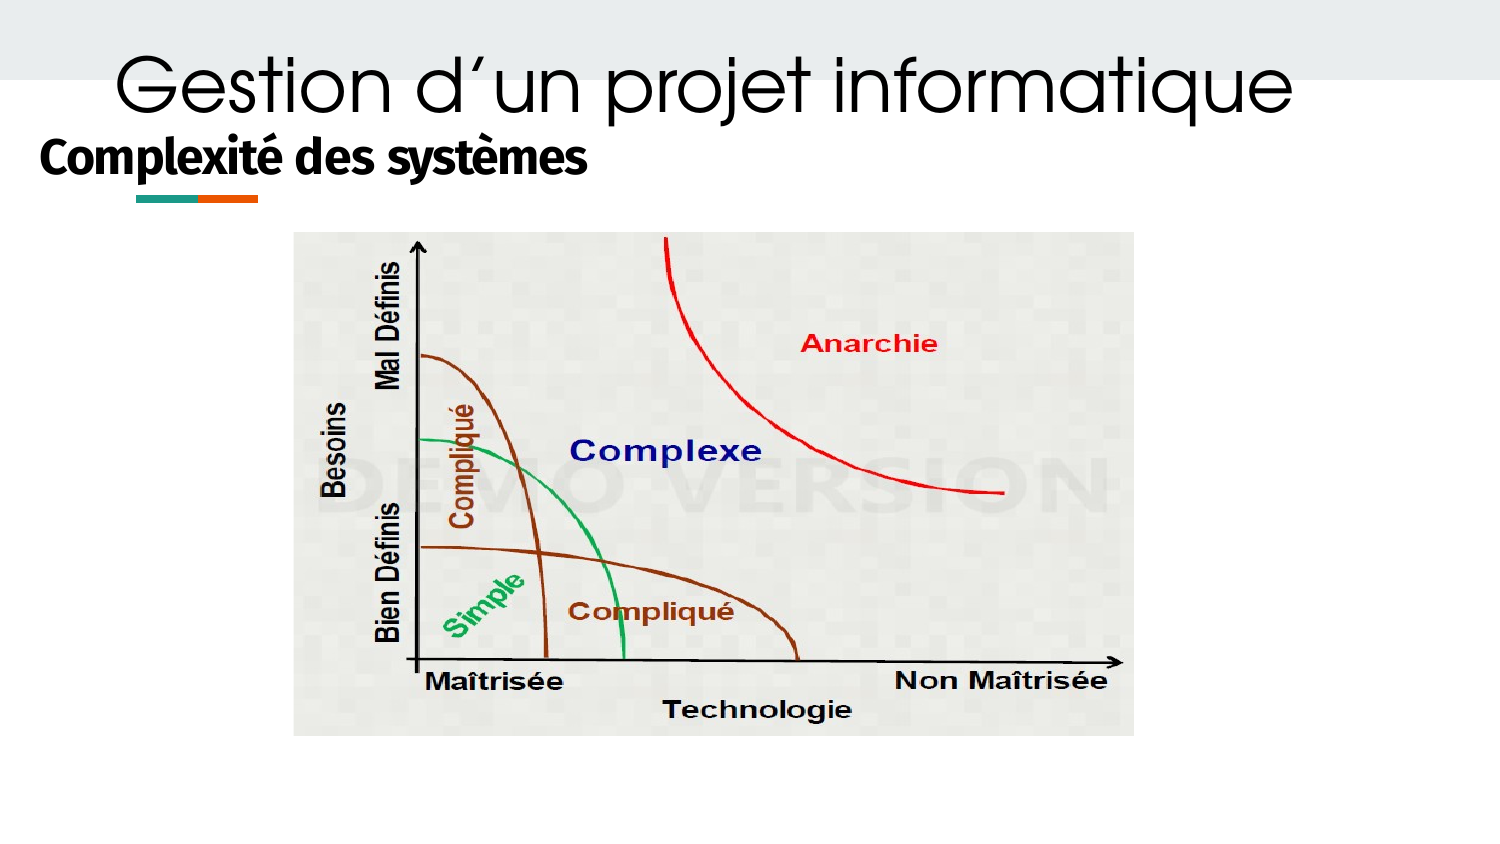

Gestion d’un projet informatique
# Complexité des systèmes